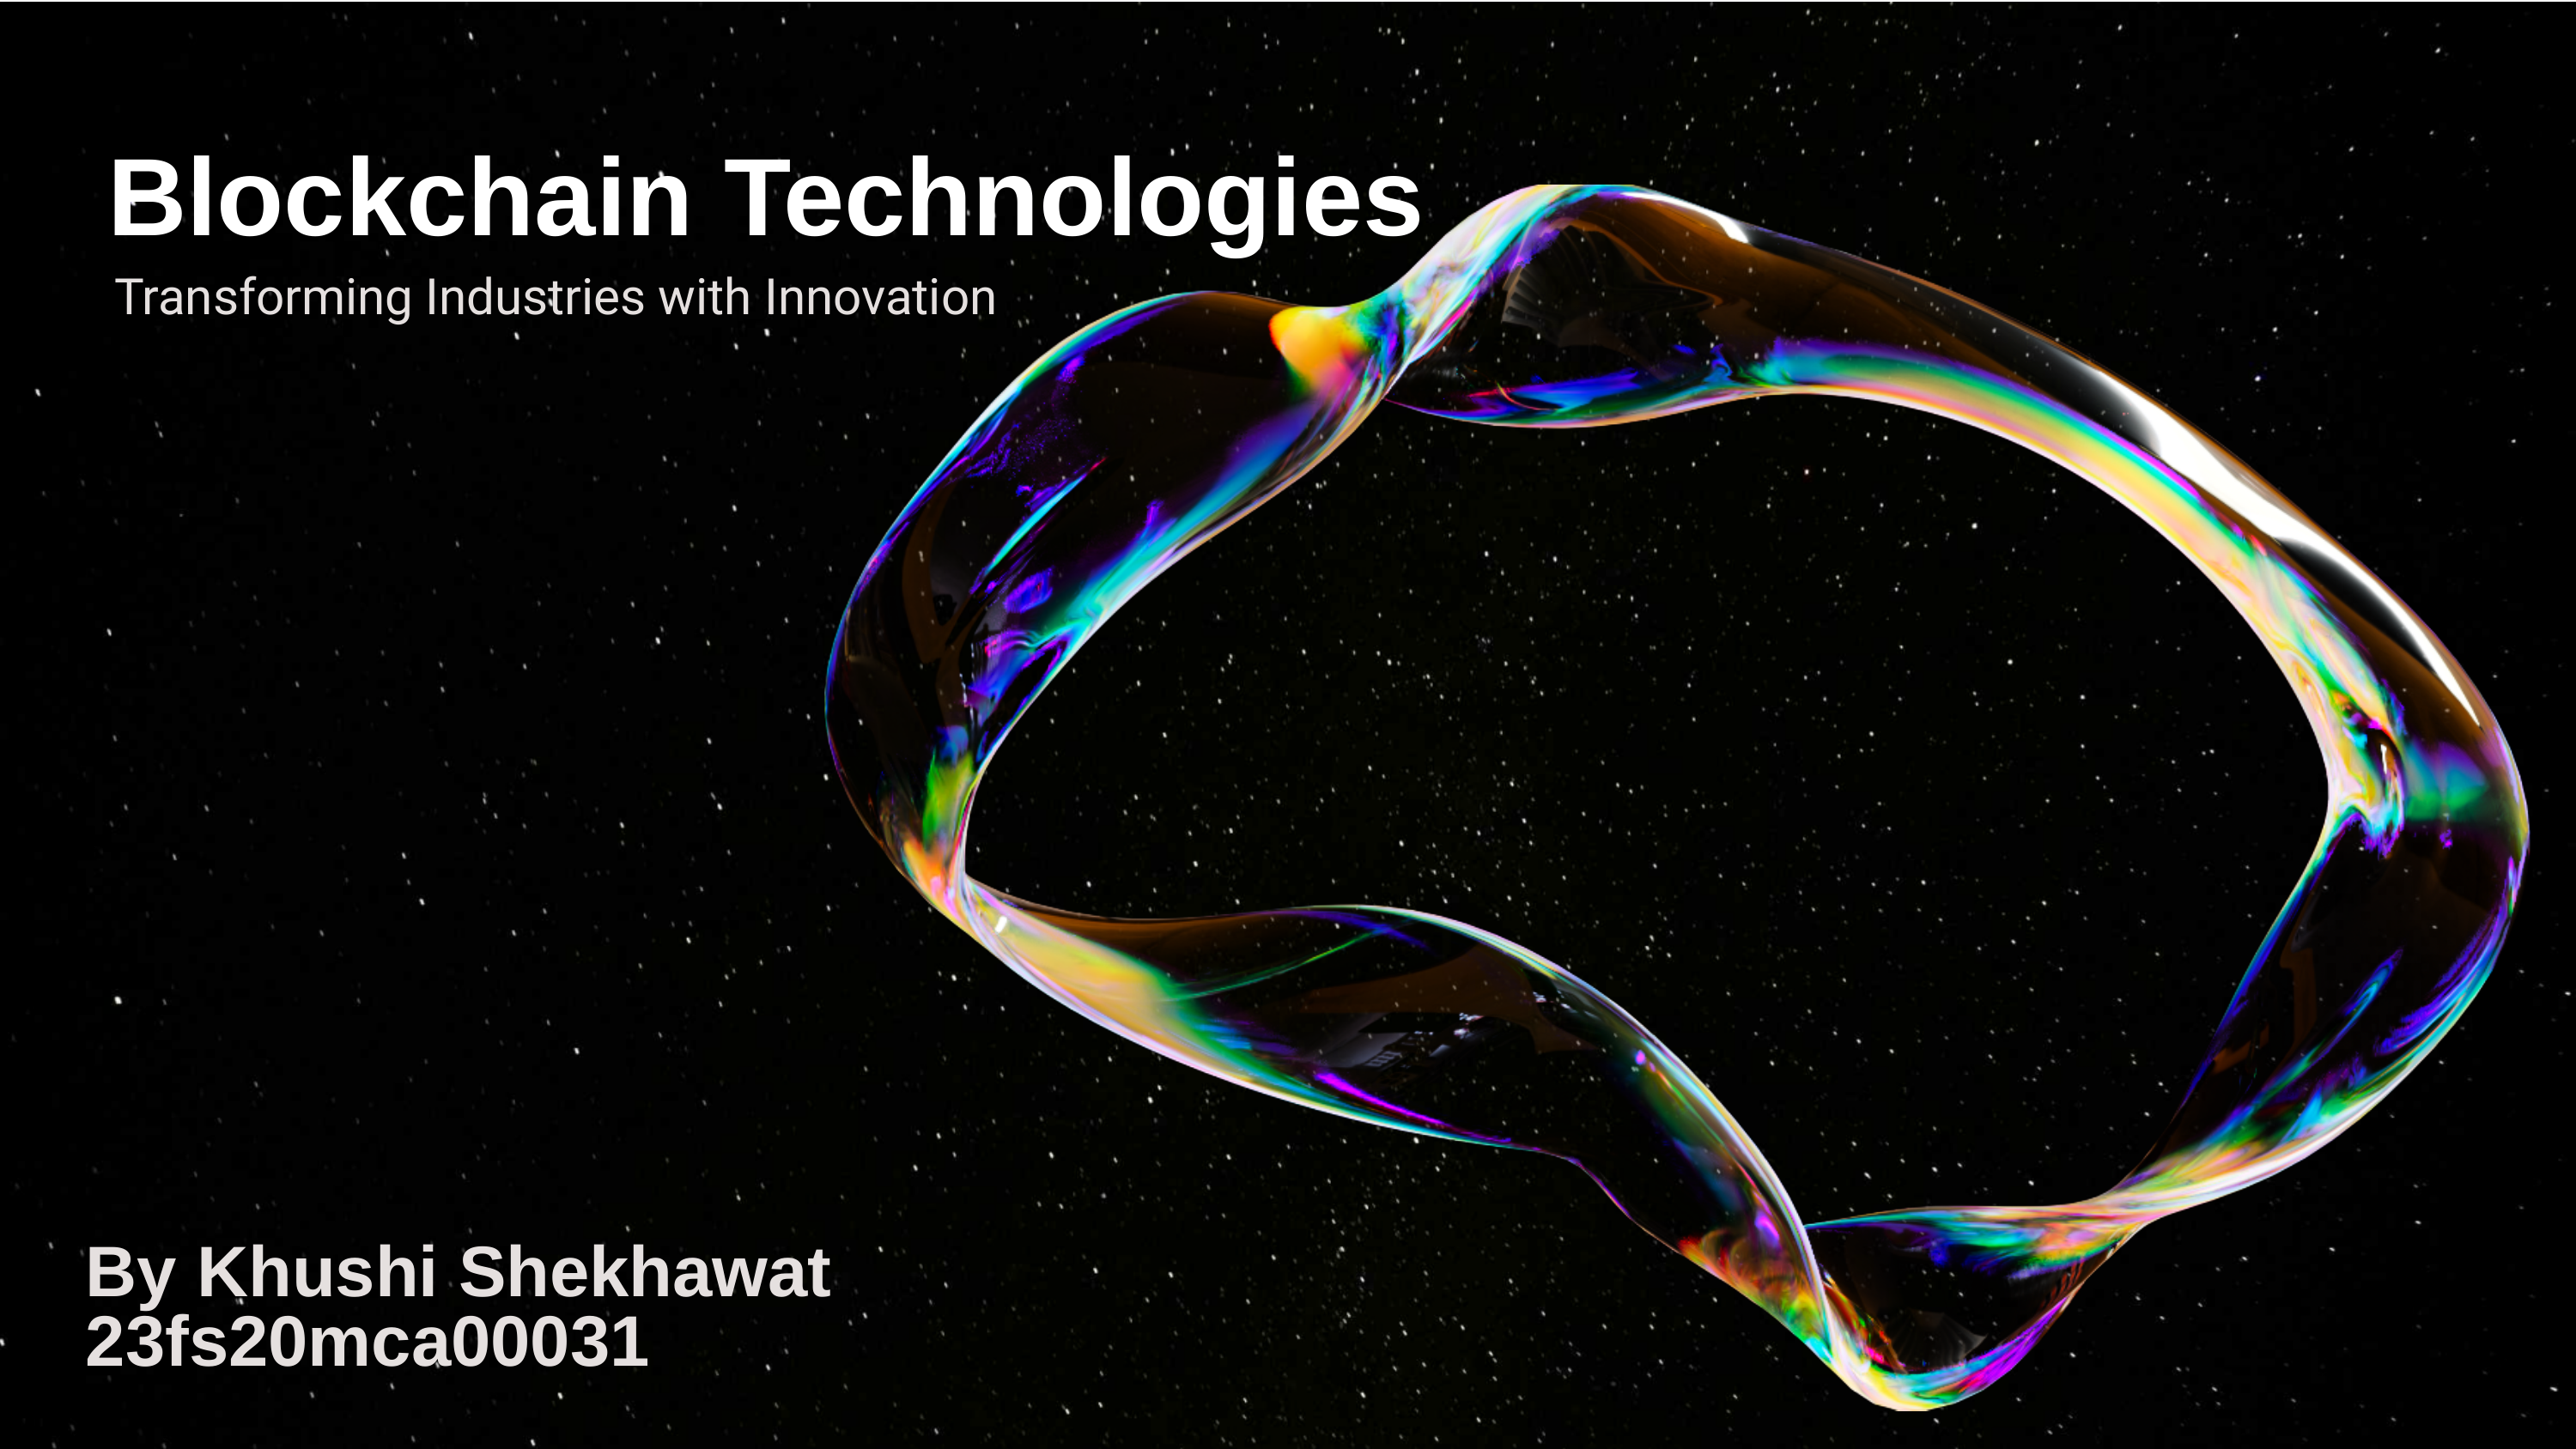

Blockchain Technologies

Transforming Industries with Innovation
By Khushi Shekhawat
23fs20mca00031